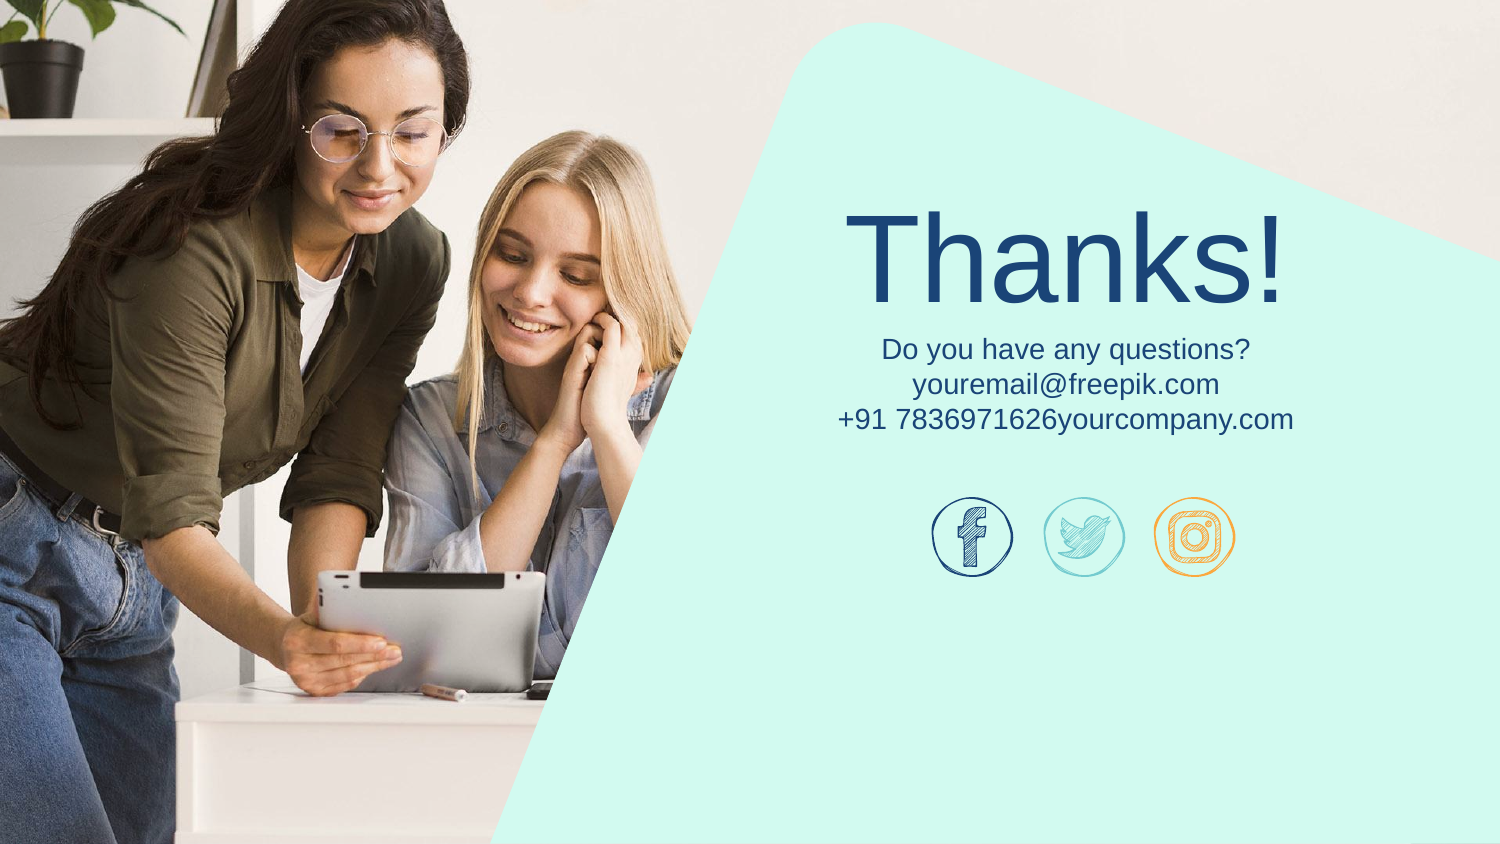

# Thanks!
Do you have any questions?
youremail@freepik.com
+91 7836971626yourcompany.com